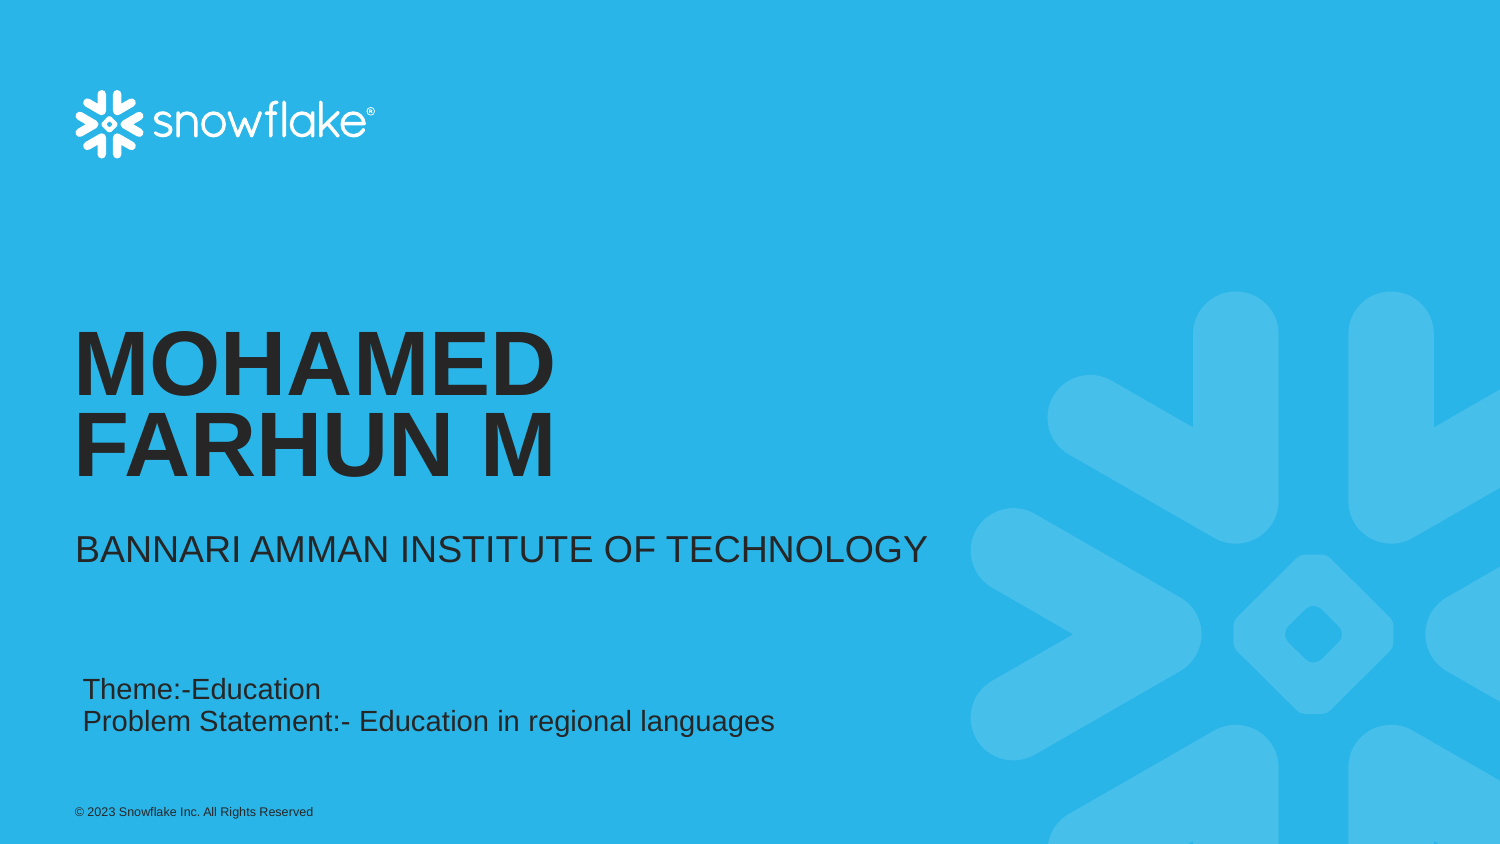

# MOHAMED FARHUN M
BANNARI AMMAN INSTITUTE OF TECHNOLOGY
Theme:-Education
Problem Statement:- Education in regional languages